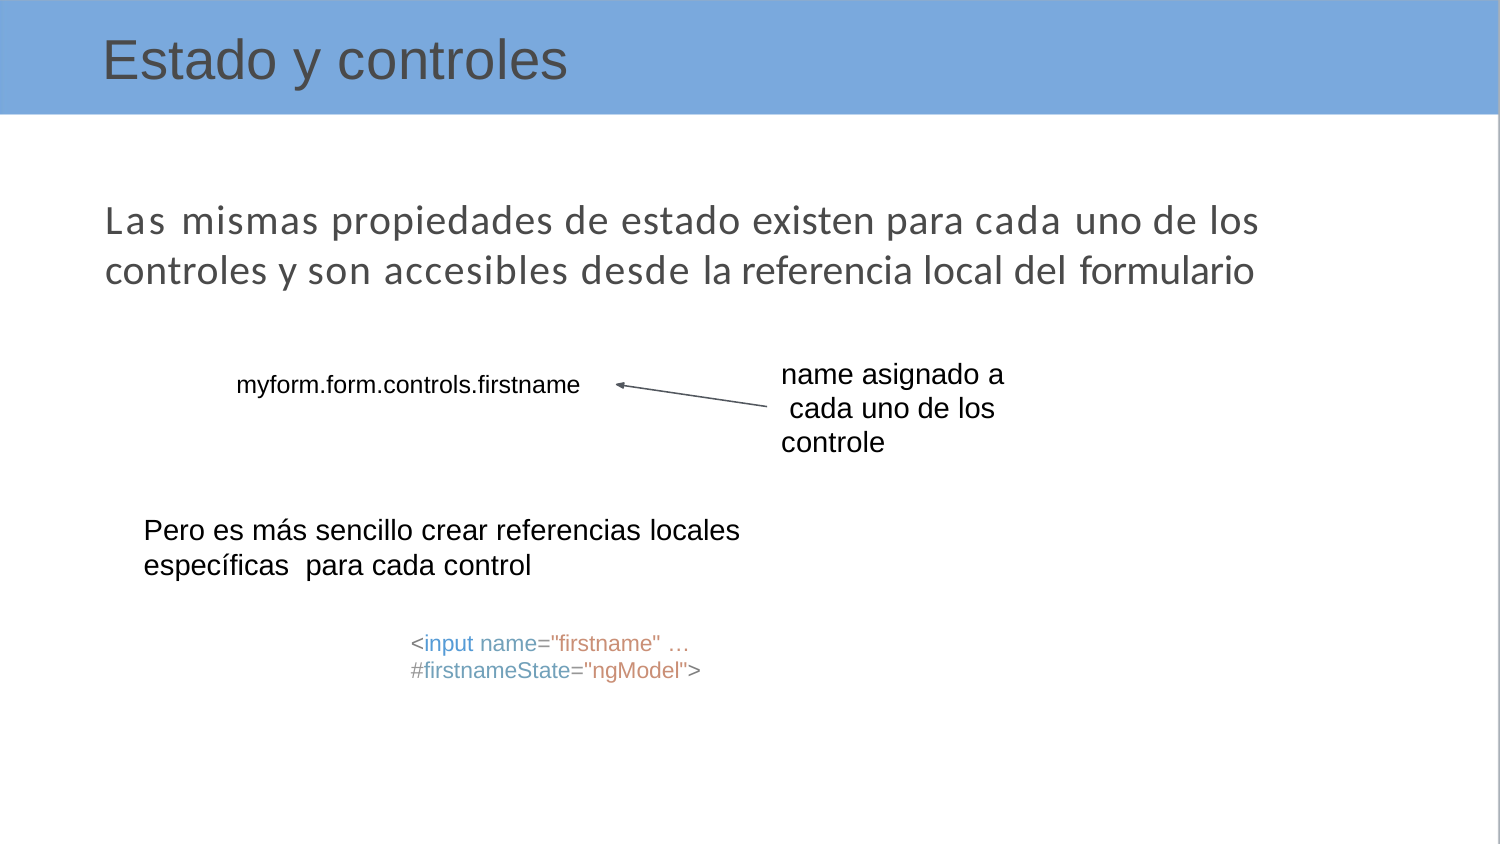

# Estado y controles
Las mismas propiedades de estado existen para cada uno de los  controles y son accesibles desde la referencia local del formulario
name asignado a  cada uno de los  controle
myform.form.controls.firstname

Pero es más sencillo crear referencias locales específicas  para cada control

<input name="firstname" … #firstnameState="ngModel">